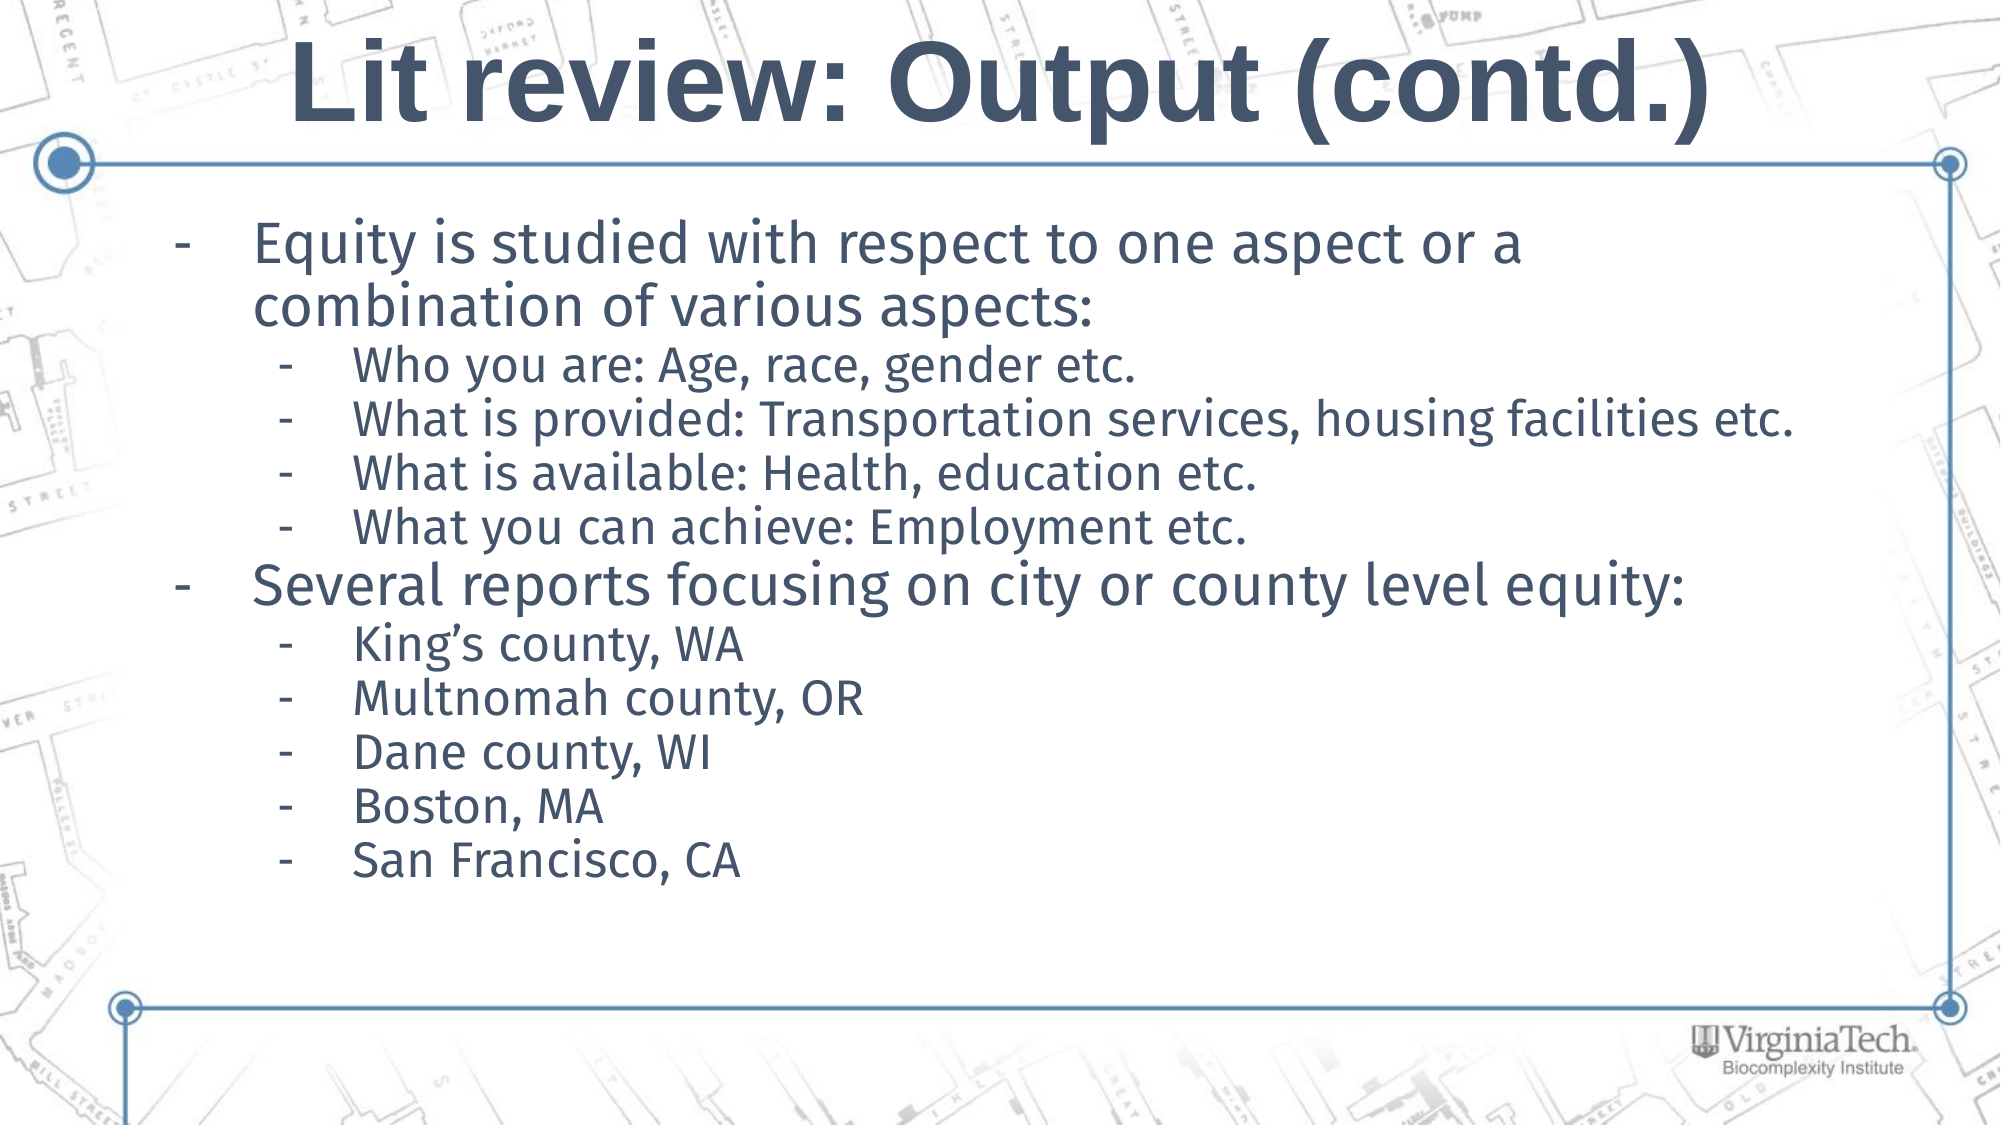

# Lit review: Output (contd.)
Equity is studied with respect to one aspect or a combination of various aspects:
Who you are: Age, race, gender etc.
What is provided: Transportation services, housing facilities etc.
What is available: Health, education etc.
What you can achieve: Employment etc.
Several reports focusing on city or county level equity:
King’s county, WA
Multnomah county, OR
Dane county, WI
Boston, MA
San Francisco, CA